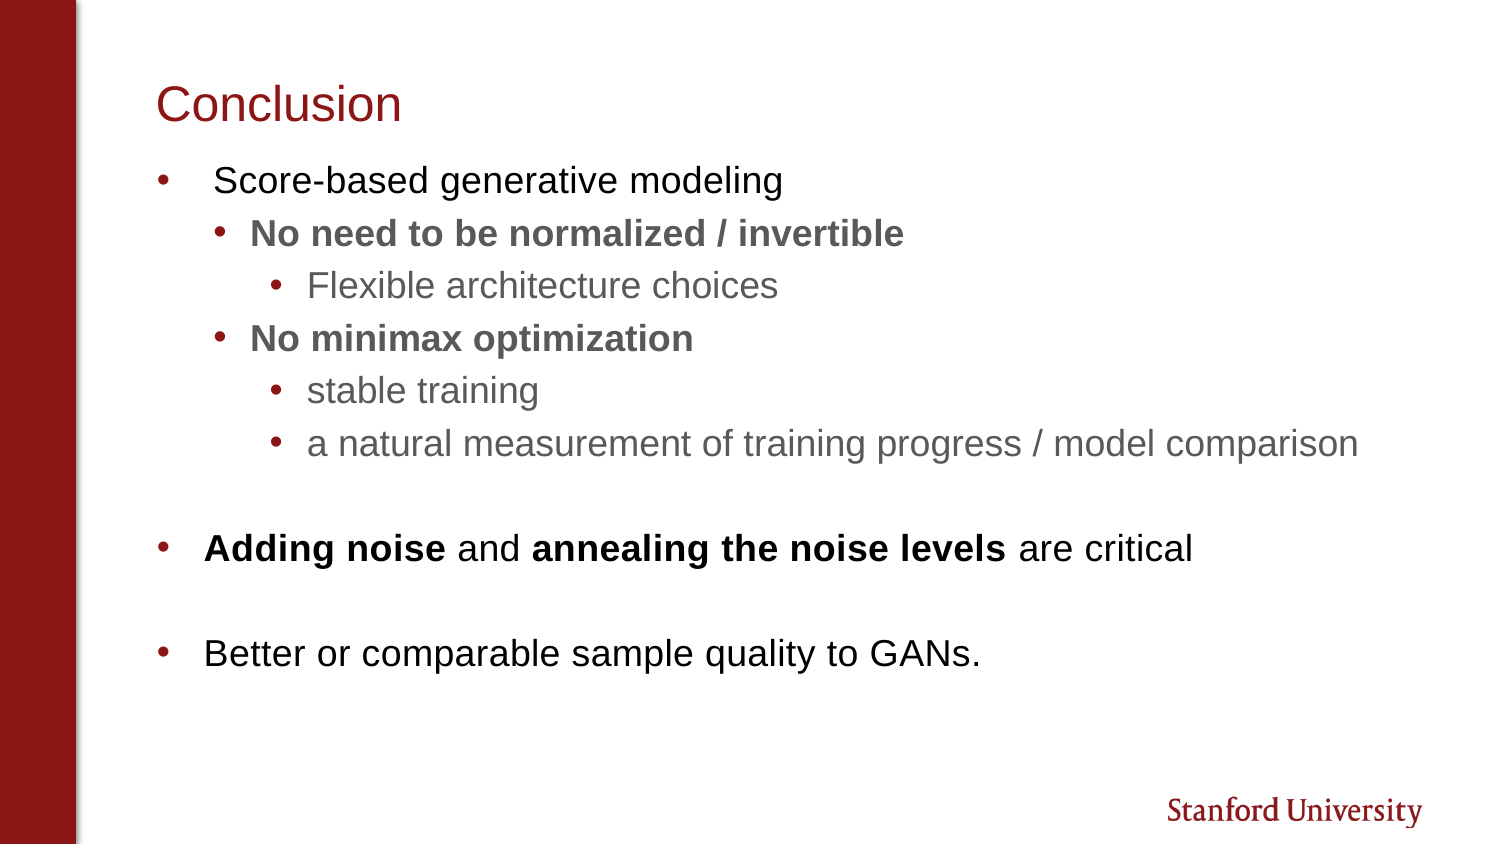

# Conclusion
Score-based generative modeling
No need to be normalized / invertible
Flexible architecture choices
No minimax optimization
stable training
a natural measurement of training progress / model comparison

Adding noise and annealing the noise levels are critical

Better or comparable sample quality to GANs.